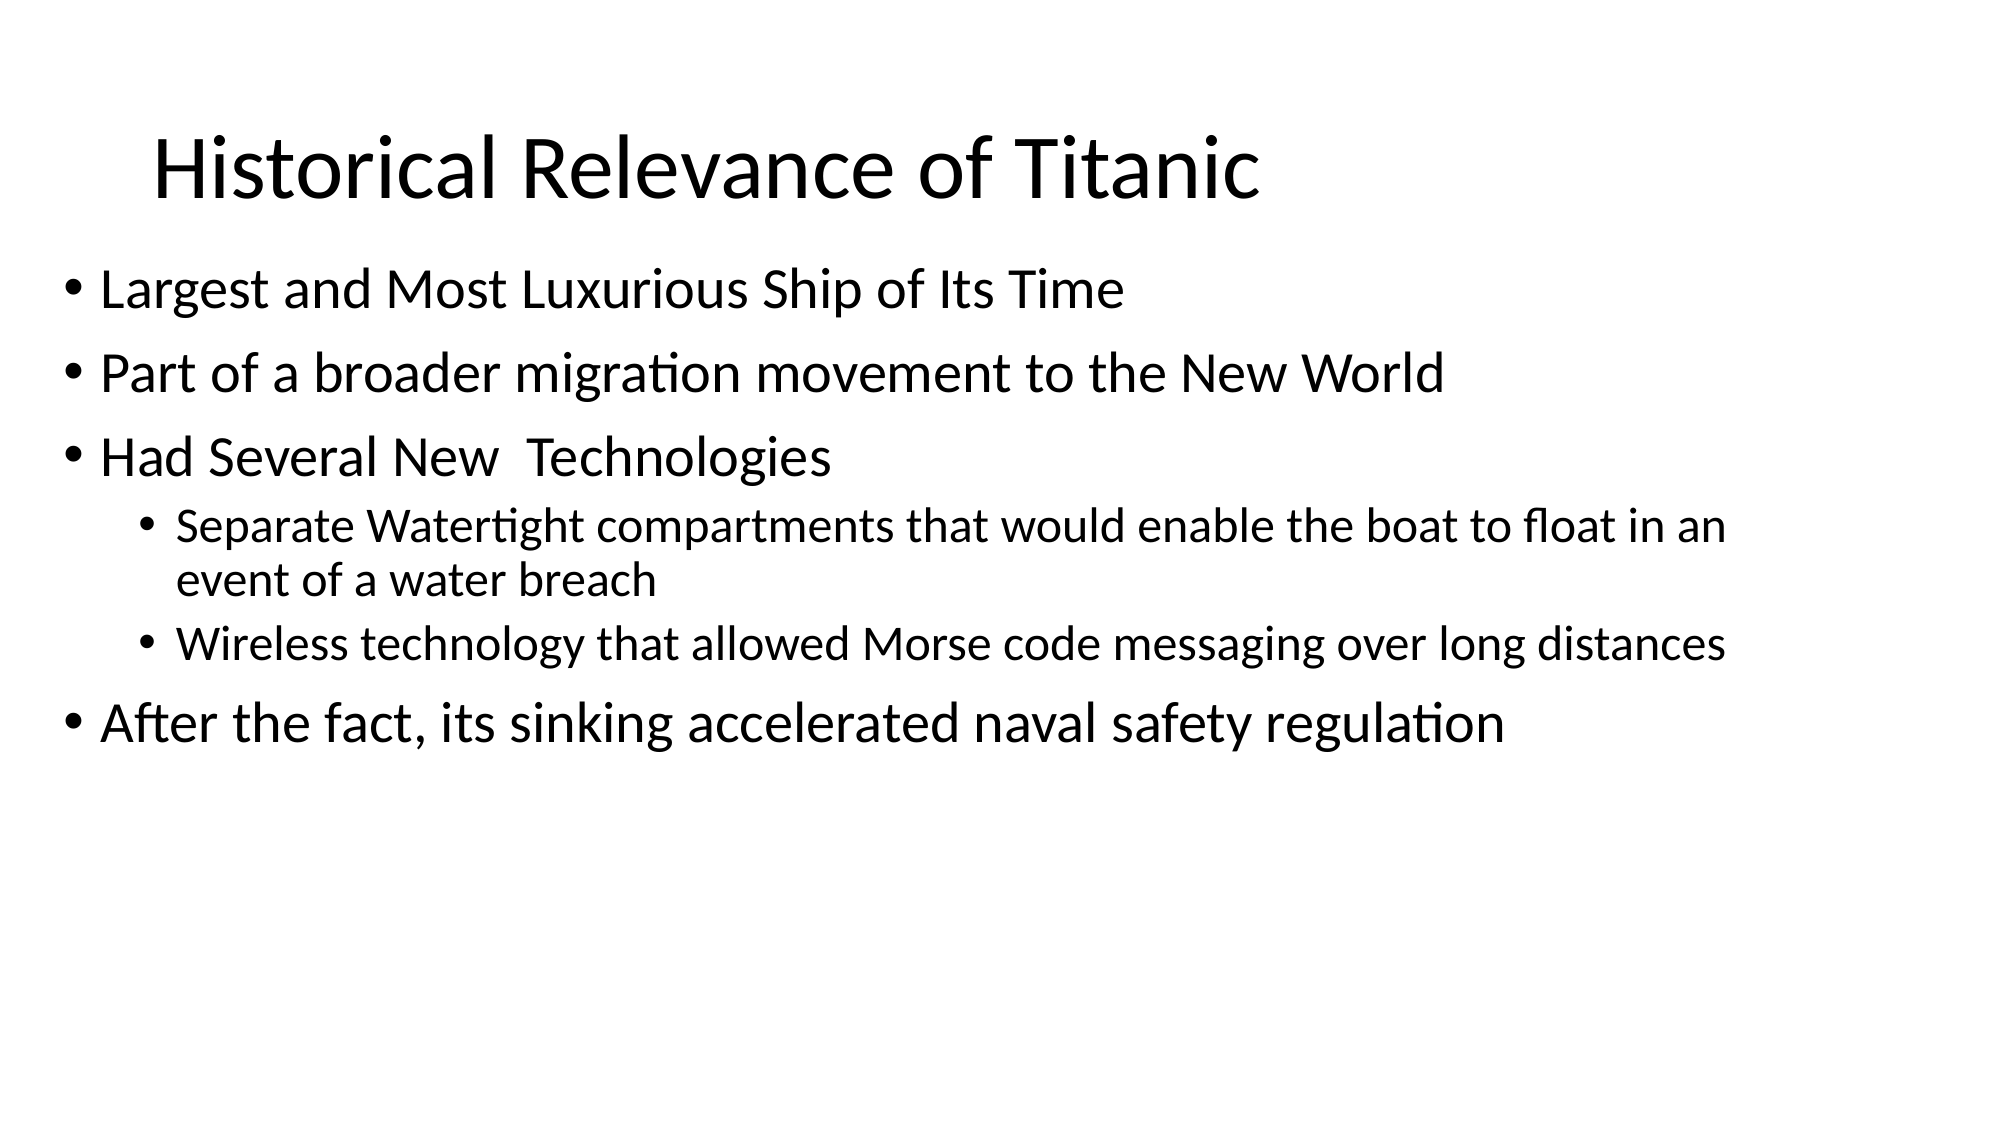

# Historical Relevance of Titanic
Largest and Most Luxurious Ship of Its Time
Part of a broader migration movement to the New World
Had Several New  Technologies
Separate Watertight compartments that would enable the boat to float in an event of a water breach
Wireless technology that allowed Morse code messaging over long distances
After the fact, its sinking accelerated naval safety regulation